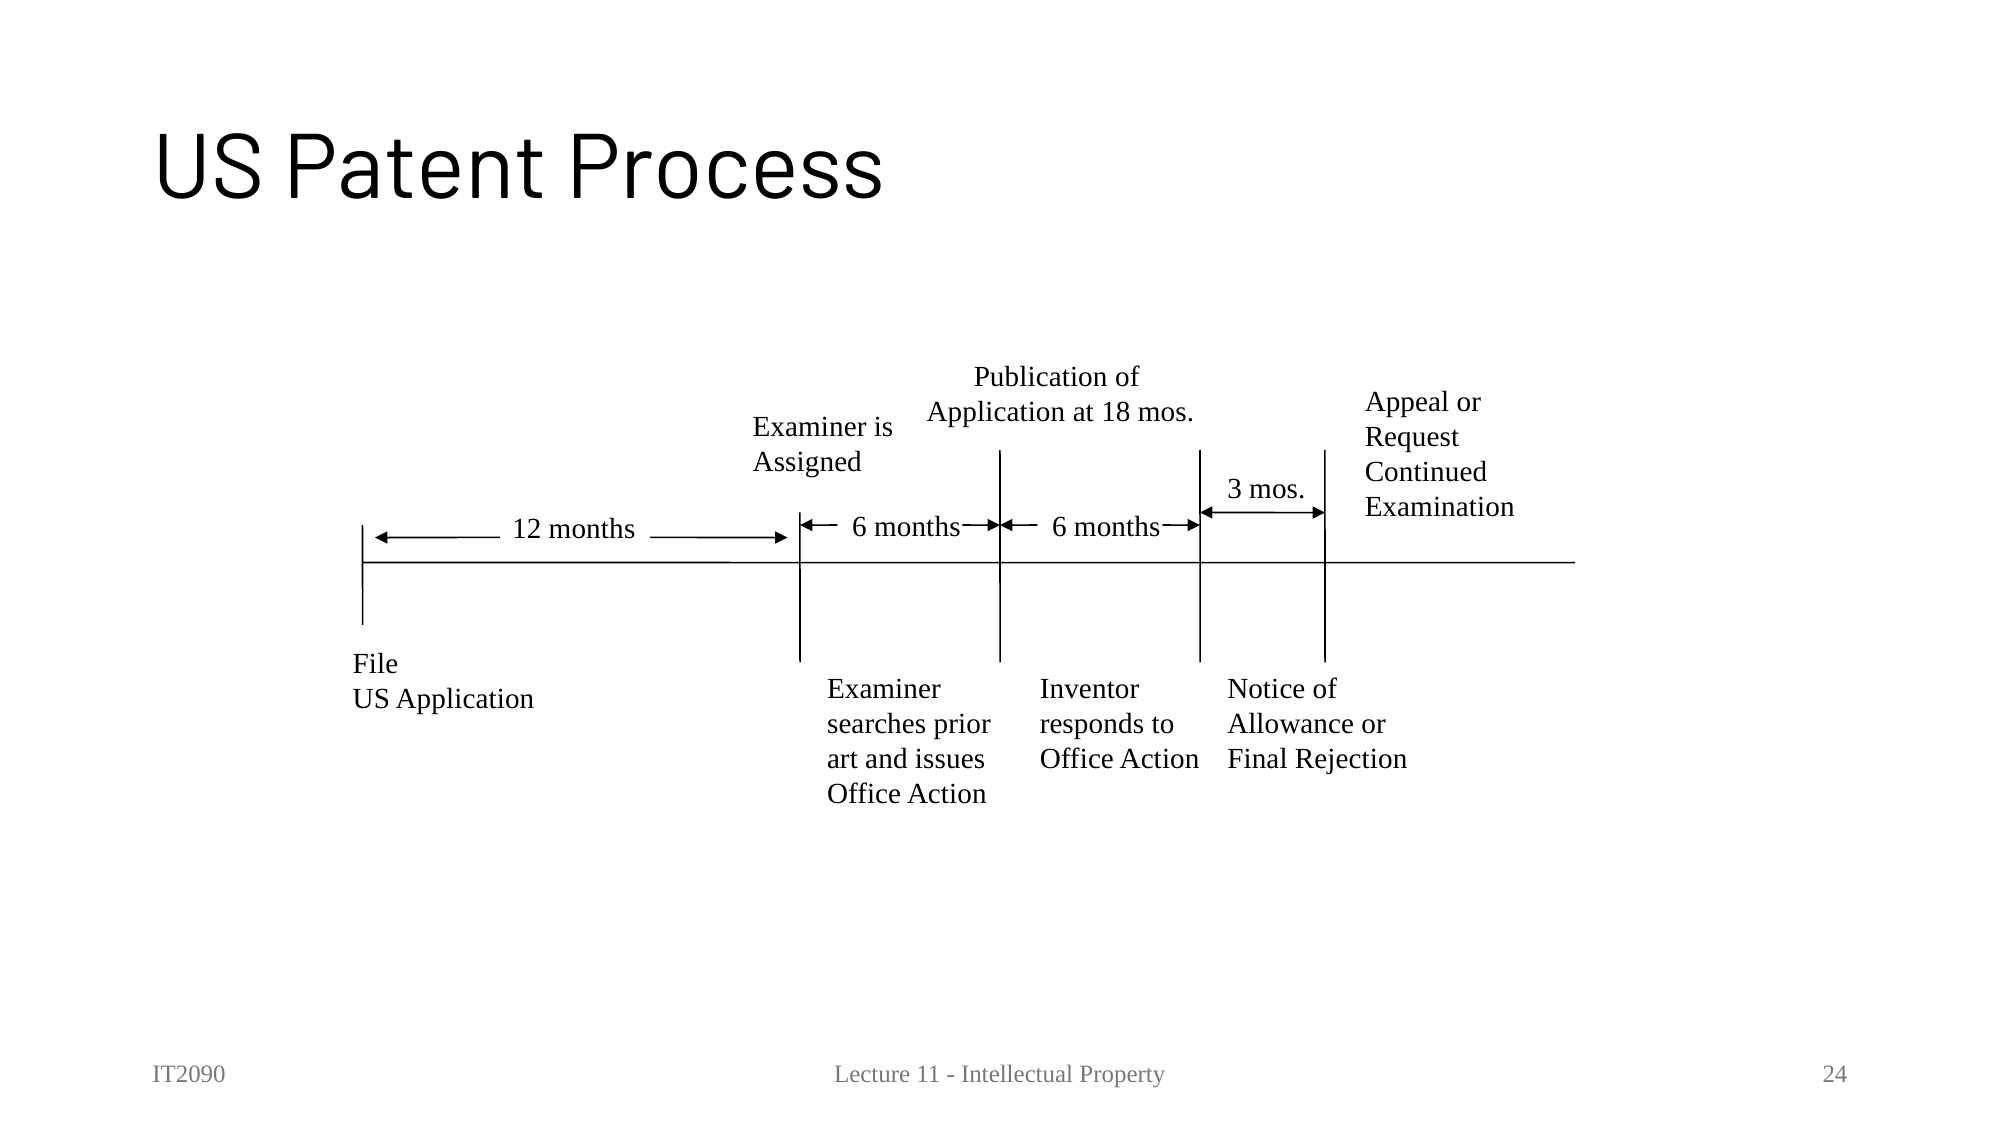

# US Patent Process
Publication of
Application at 18 mos.
Appeal or Request Continued Examination
Examiner is
Assigned

3 mos.
6 months
6 months
12 months

File
US Application
Inventor responds to Office Action
Notice of Allowance or Final Rejection
Examiner searches prior art and issues Office Action
IT2090
Lecture 11 - Intellectual Property
24